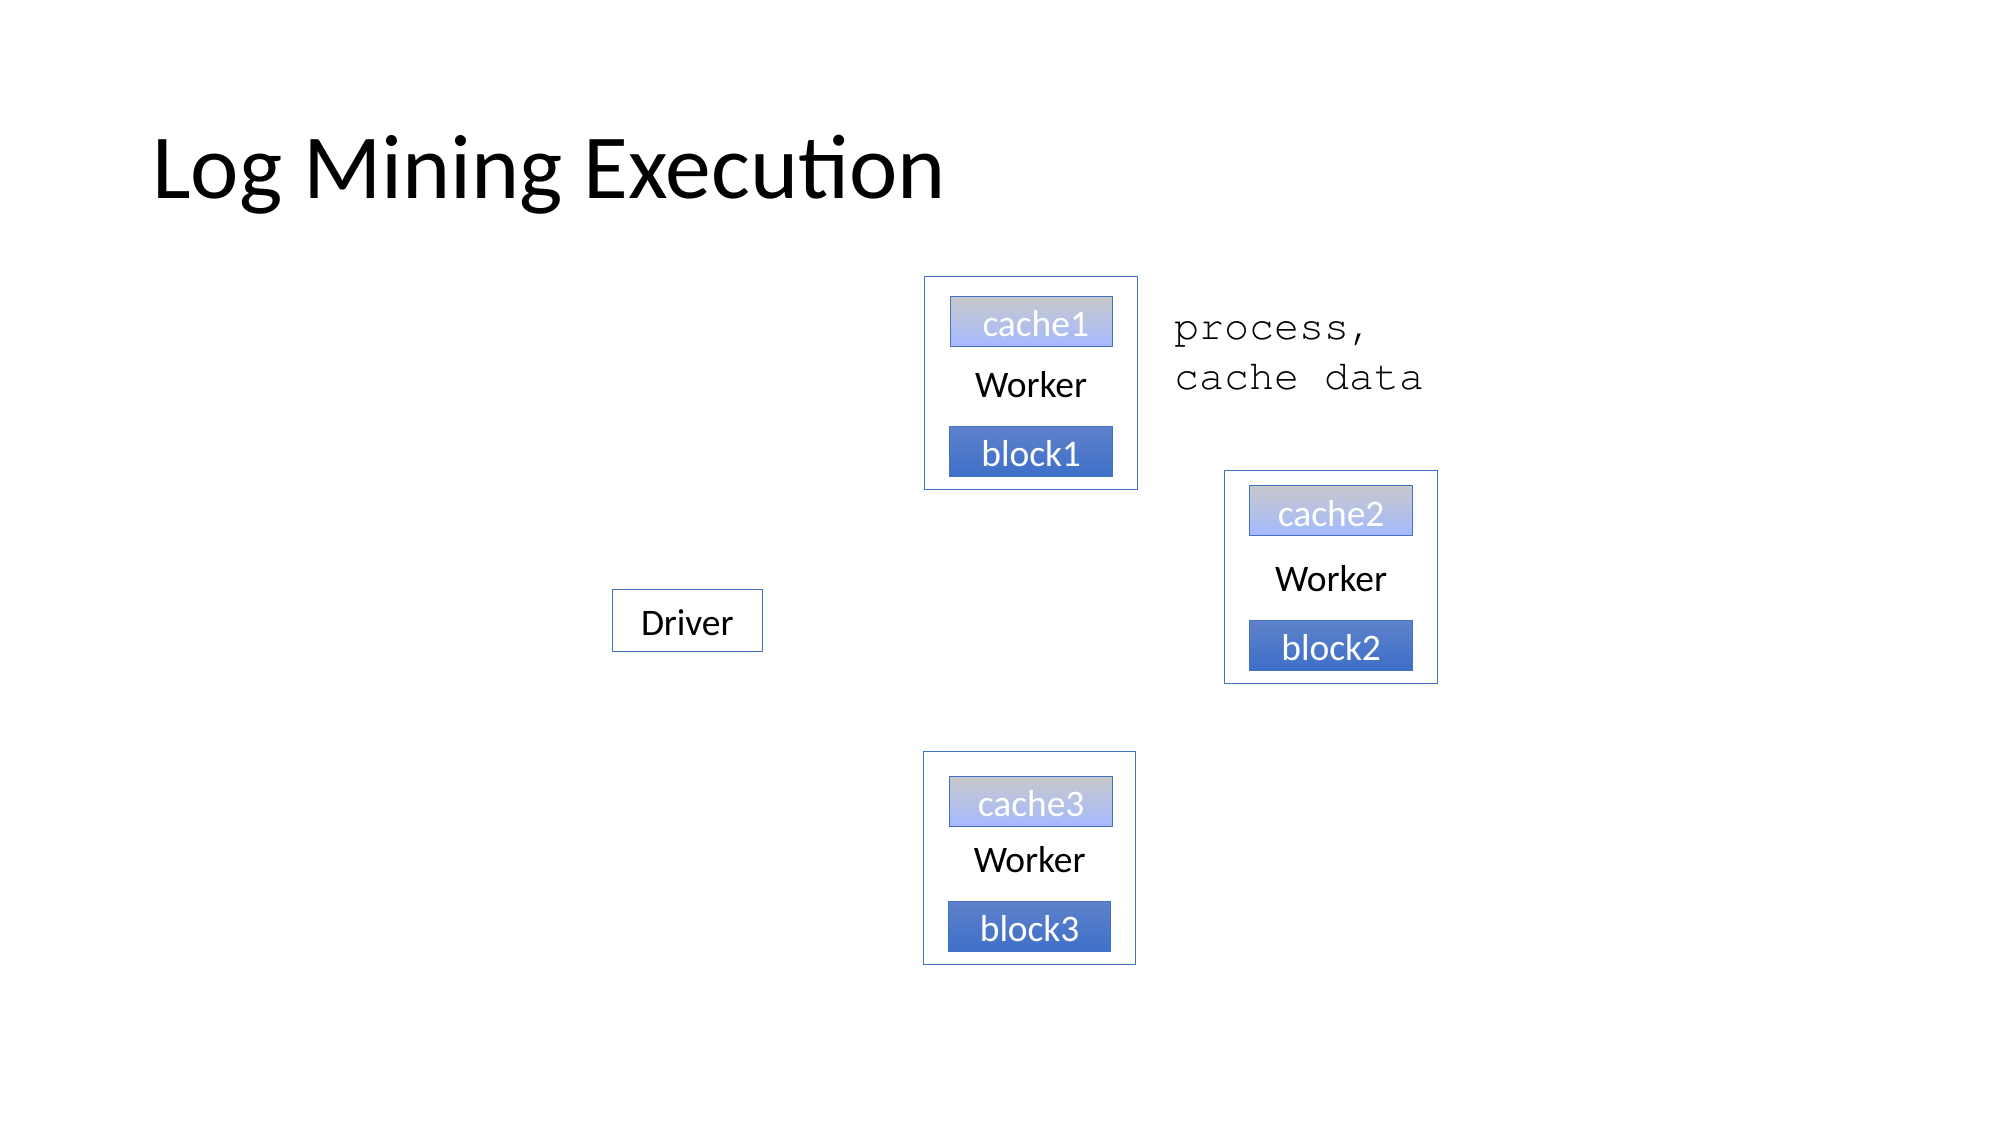

# Log Mining Execution
Worker
process,
cache data
 cache1
block1
Worker
cache2
Driver
block2
Worker
cache3
block3